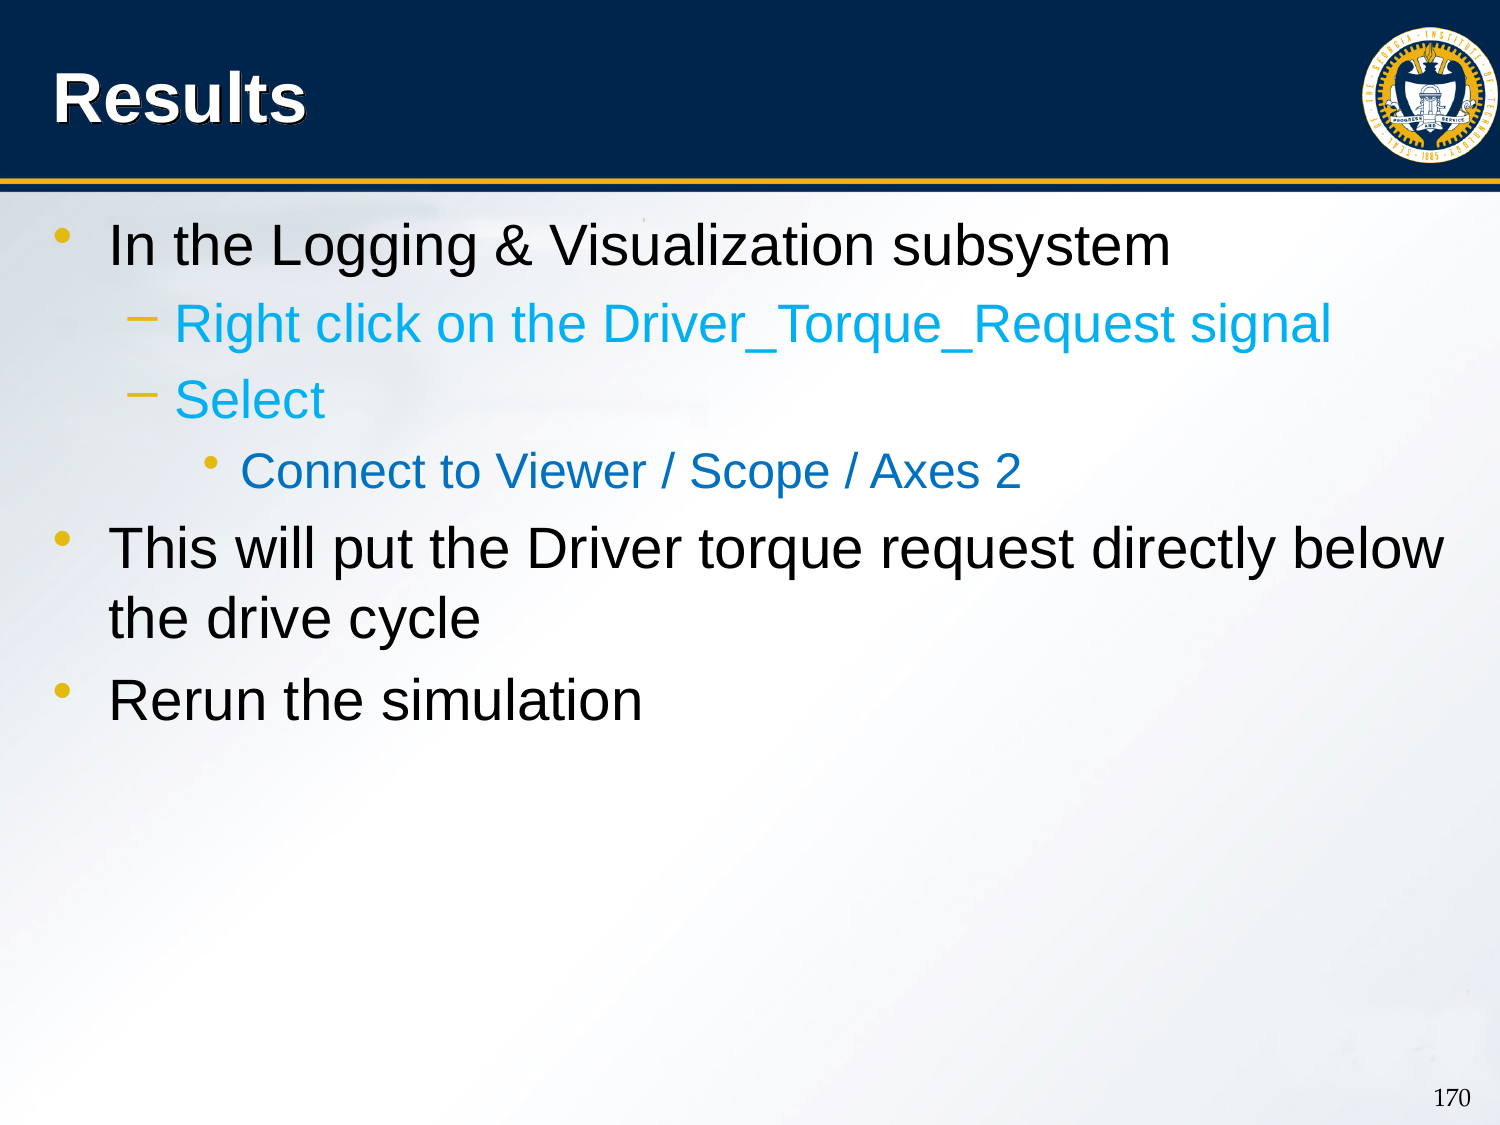

# Results

In the Logging & Visualization subsystem
Right click on the Driver_Torque_Request signal
Select
Connect to Viewer / Scope / Axes 2
This will put the Driver torque request directly below the drive cycle
Rerun the simulation